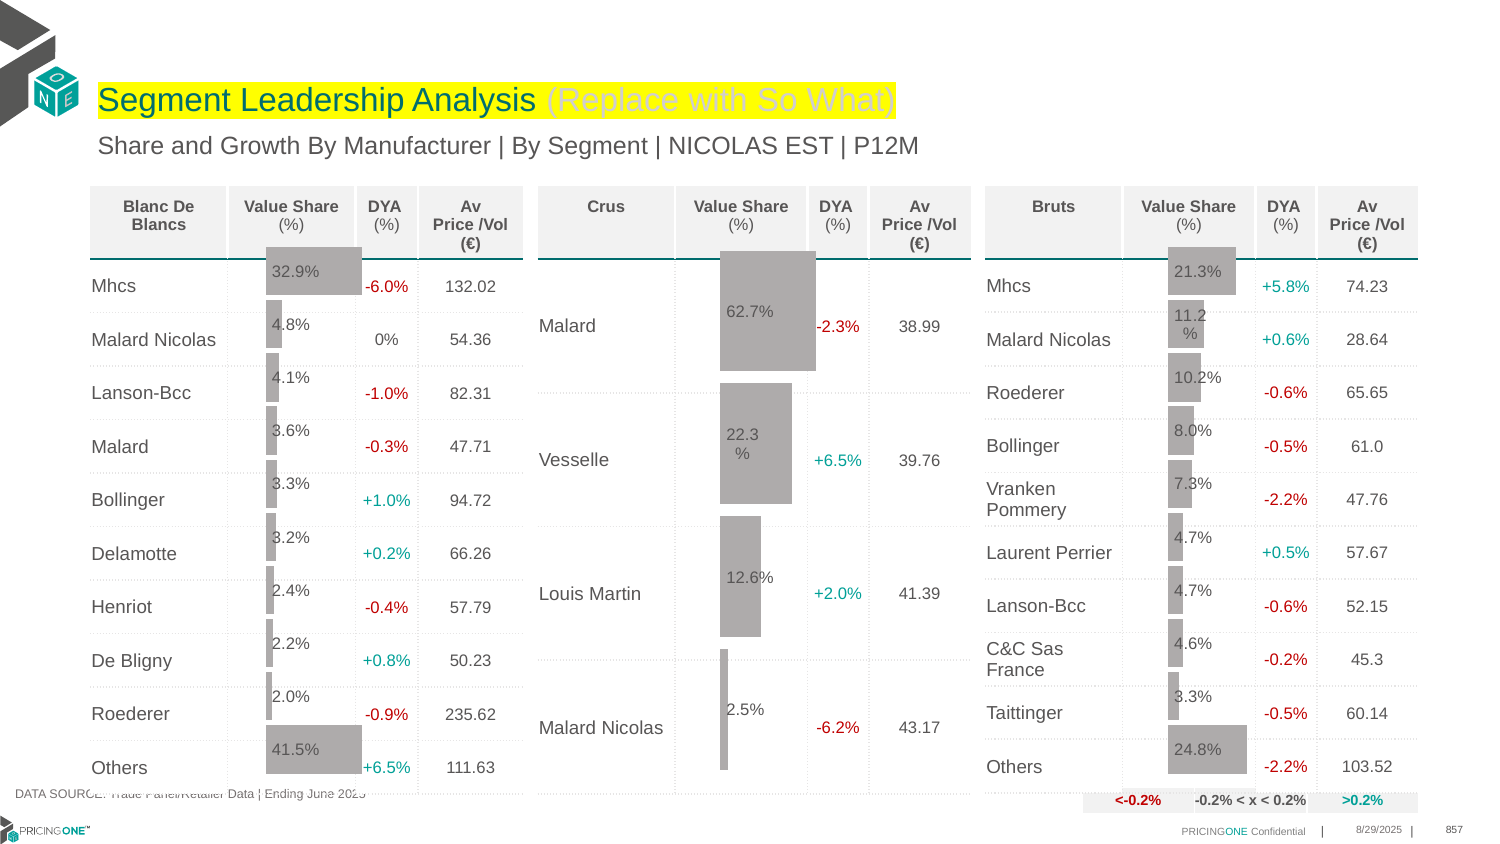

# Segment Leadership Analysis (Replace with So What)
Share and Growth By Manufacturer | By Segment | NICOLAS EST | P12M
| Crus | Value Share (%) | DYA (%) | Av Price /Vol (€) |
| --- | --- | --- | --- |
| Malard |  | -2.3% | 38.99 |
| Vesselle |  | +6.5% | 39.76 |
| Louis Martin |  | +2.0% | 41.39 |
| Malard Nicolas |  | -6.2% | 43.17 |
| Blanc De Blancs | Value Share (%) | DYA (%) | Av Price /Vol (€) |
| --- | --- | --- | --- |
| Mhcs |  | -6.0% | 132.02 |
| Malard Nicolas |  | 0% | 54.36 |
| Lanson-Bcc |  | -1.0% | 82.31 |
| Malard |  | -0.3% | 47.71 |
| Bollinger |  | +1.0% | 94.72 |
| Delamotte |  | +0.2% | 66.26 |
| Henriot |  | -0.4% | 57.79 |
| De Bligny |  | +0.8% | 50.23 |
| Roederer |  | -0.9% | 235.62 |
| Others |  | +6.5% | 111.63 |
| Bruts | Value Share (%) | DYA (%) | Av Price /Vol (€) |
| --- | --- | --- | --- |
| Mhcs |  | +5.8% | 74.23 |
| Malard Nicolas |  | +0.6% | 28.64 |
| Roederer |  | -0.6% | 65.65 |
| Bollinger |  | -0.5% | 61.0 |
| Vranken Pommery |  | -2.2% | 47.76 |
| Laurent Perrier |  | +0.5% | 57.67 |
| Lanson-Bcc |  | -0.6% | 52.15 |
| C&C Sas France |  | -0.2% | 45.3 |
| Taittinger |  | -0.5% | 60.14 |
| Others |  | -2.2% | 103.52 |

### Chart

| Category | Blanc De Blancs | NICOLAS EST |
|---|---|
|  | 0.32876844169437014 |

### Chart

| Category | Crus | NICOLAS EST |
|---|---|
|  | 0.6267028937318311 |

### Chart

| Category | Bruts | NICOLAS EST |
|---|---|
|  | 0.21344483756834995 |
DATA SOURCE: Trade Panel/Retailer Data | Ending June 2025
| <-0.2% | -0.2% < x < 0.2% | >0.2% |
| --- | --- | --- |

8/29/2025
857